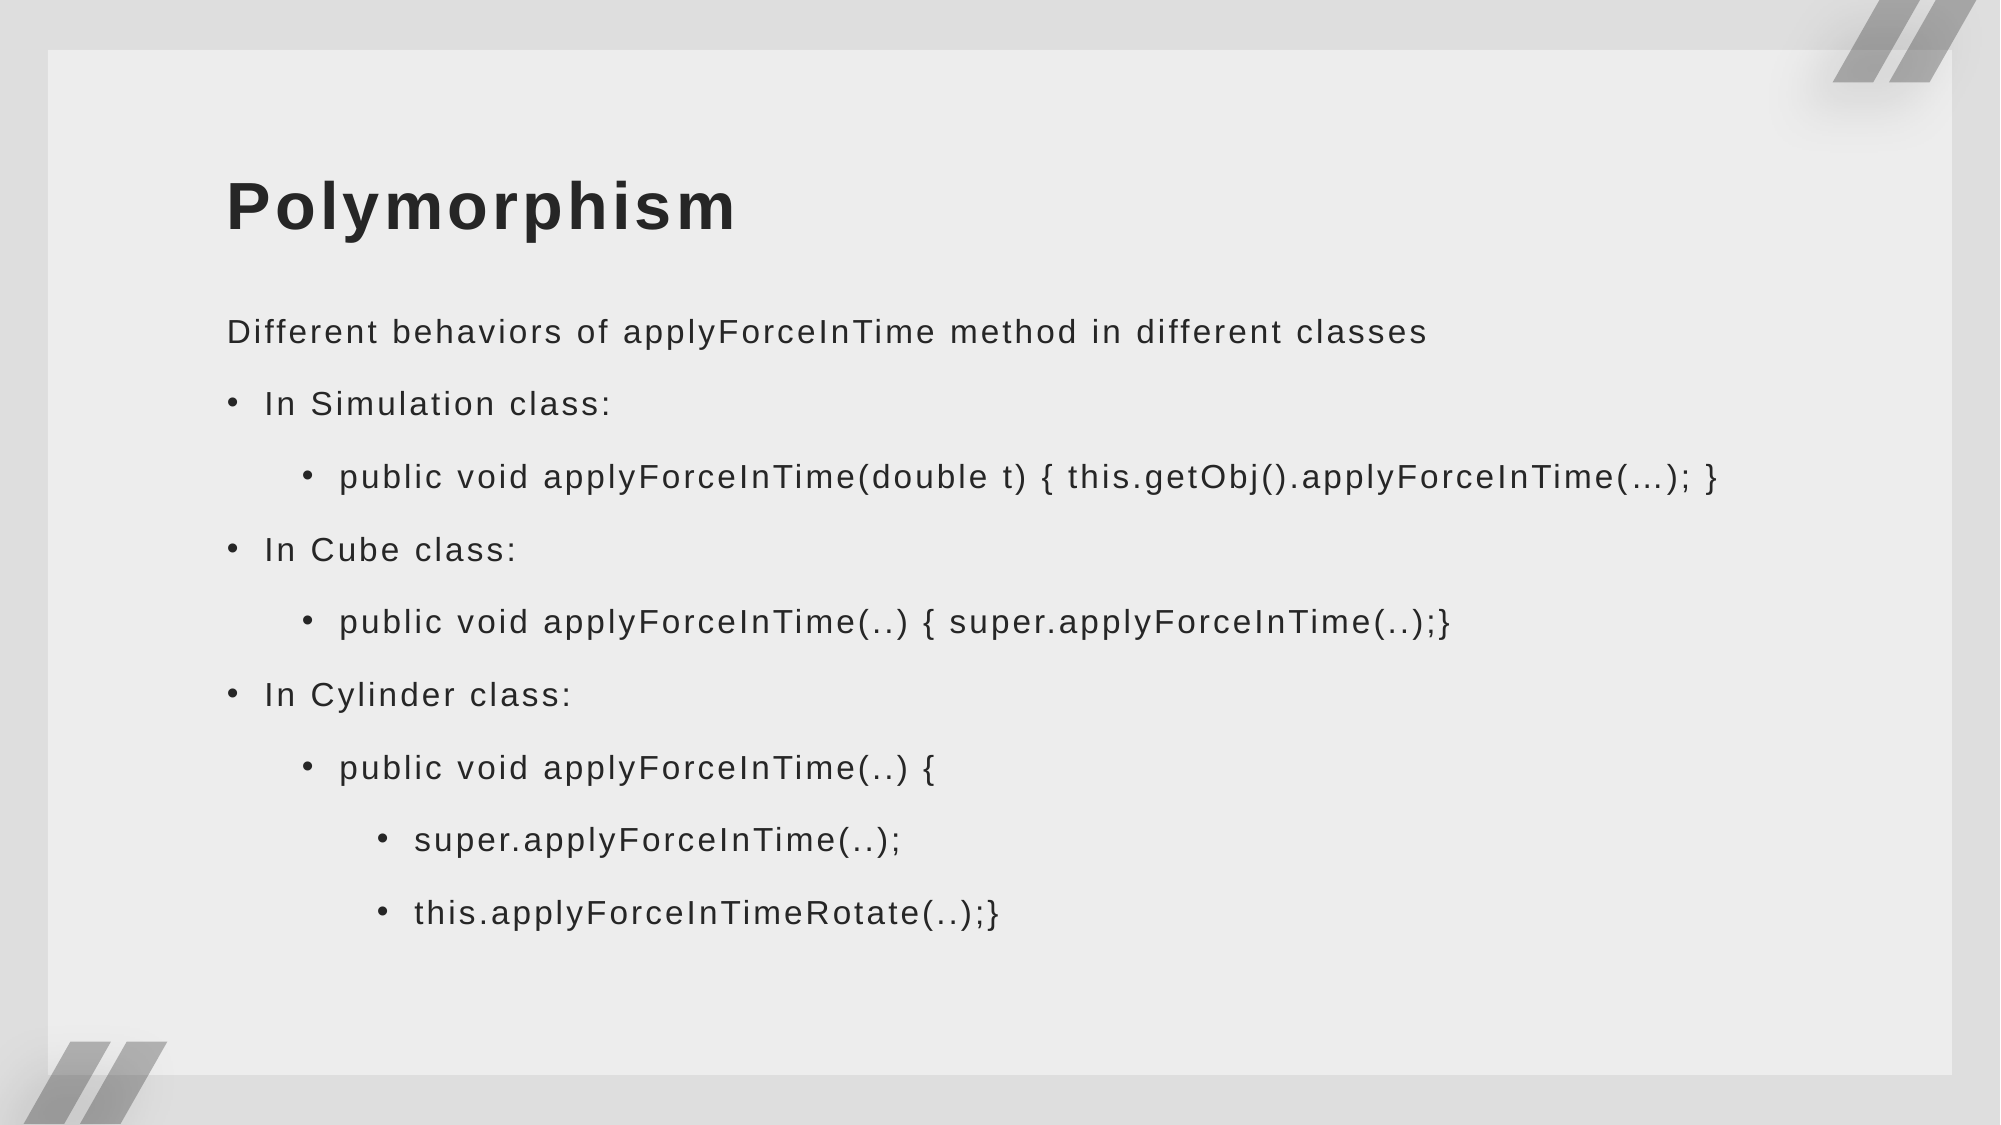

# Polymorphism
Different behaviors of applyForceInTime method in different classes
In Simulation class:
public void applyForceInTime(double t) { this.getObj().applyForceInTime(…); }
In Cube class:
public void applyForceInTime(..) { super.applyForceInTime(..);}
In Cylinder class:
public void applyForceInTime(..) {
super.applyForceInTime(..);
this.applyForceInTimeRotate(..);}